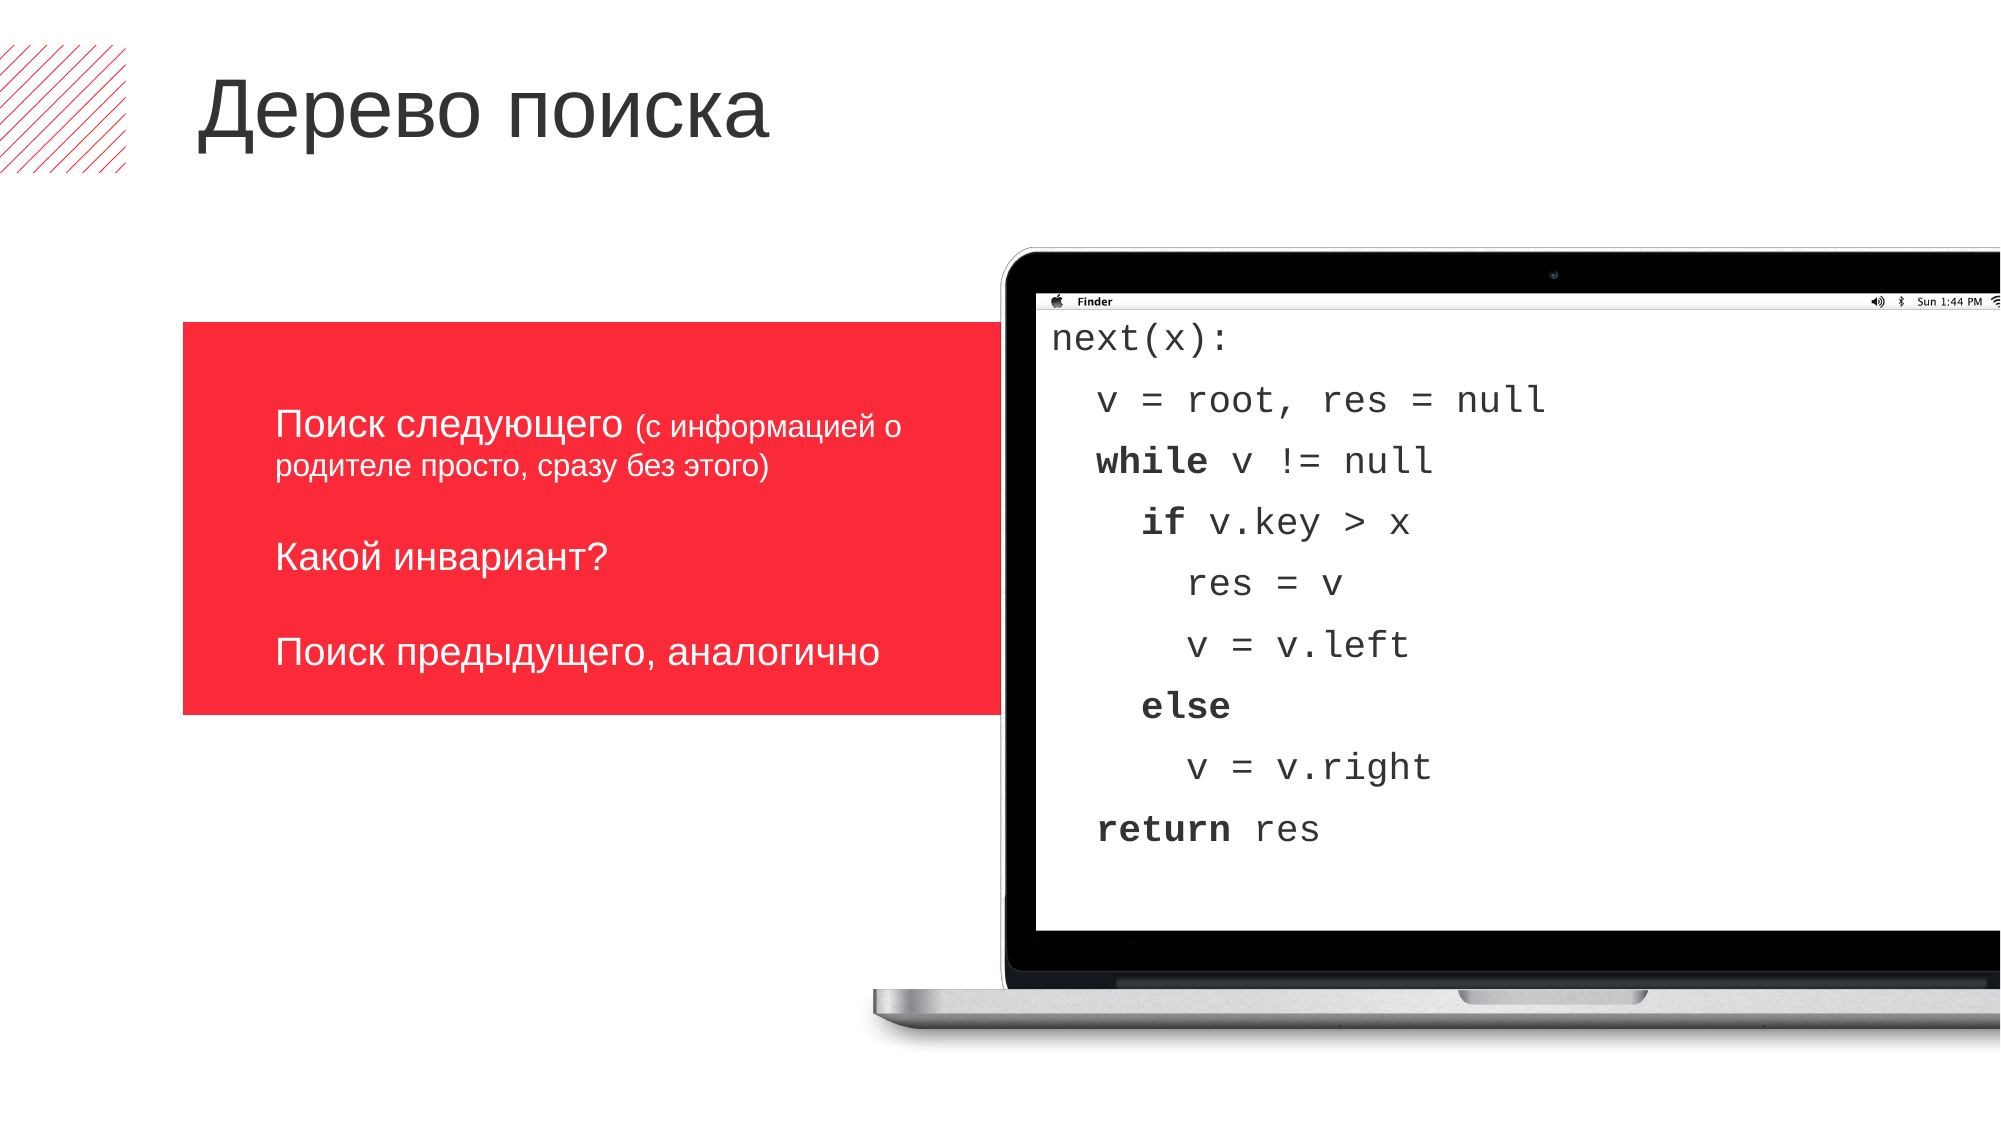

Дерево поиска
next(x):
  v = root, res = null
  while v != null
    if v.key > x
      res = v
      v = v.left
    else
      v = v.right
  return res
Поиск следующего (с информацией о родителе просто, сразу без этого)

Какой инвариант?

Поиск предыдущего, аналогично